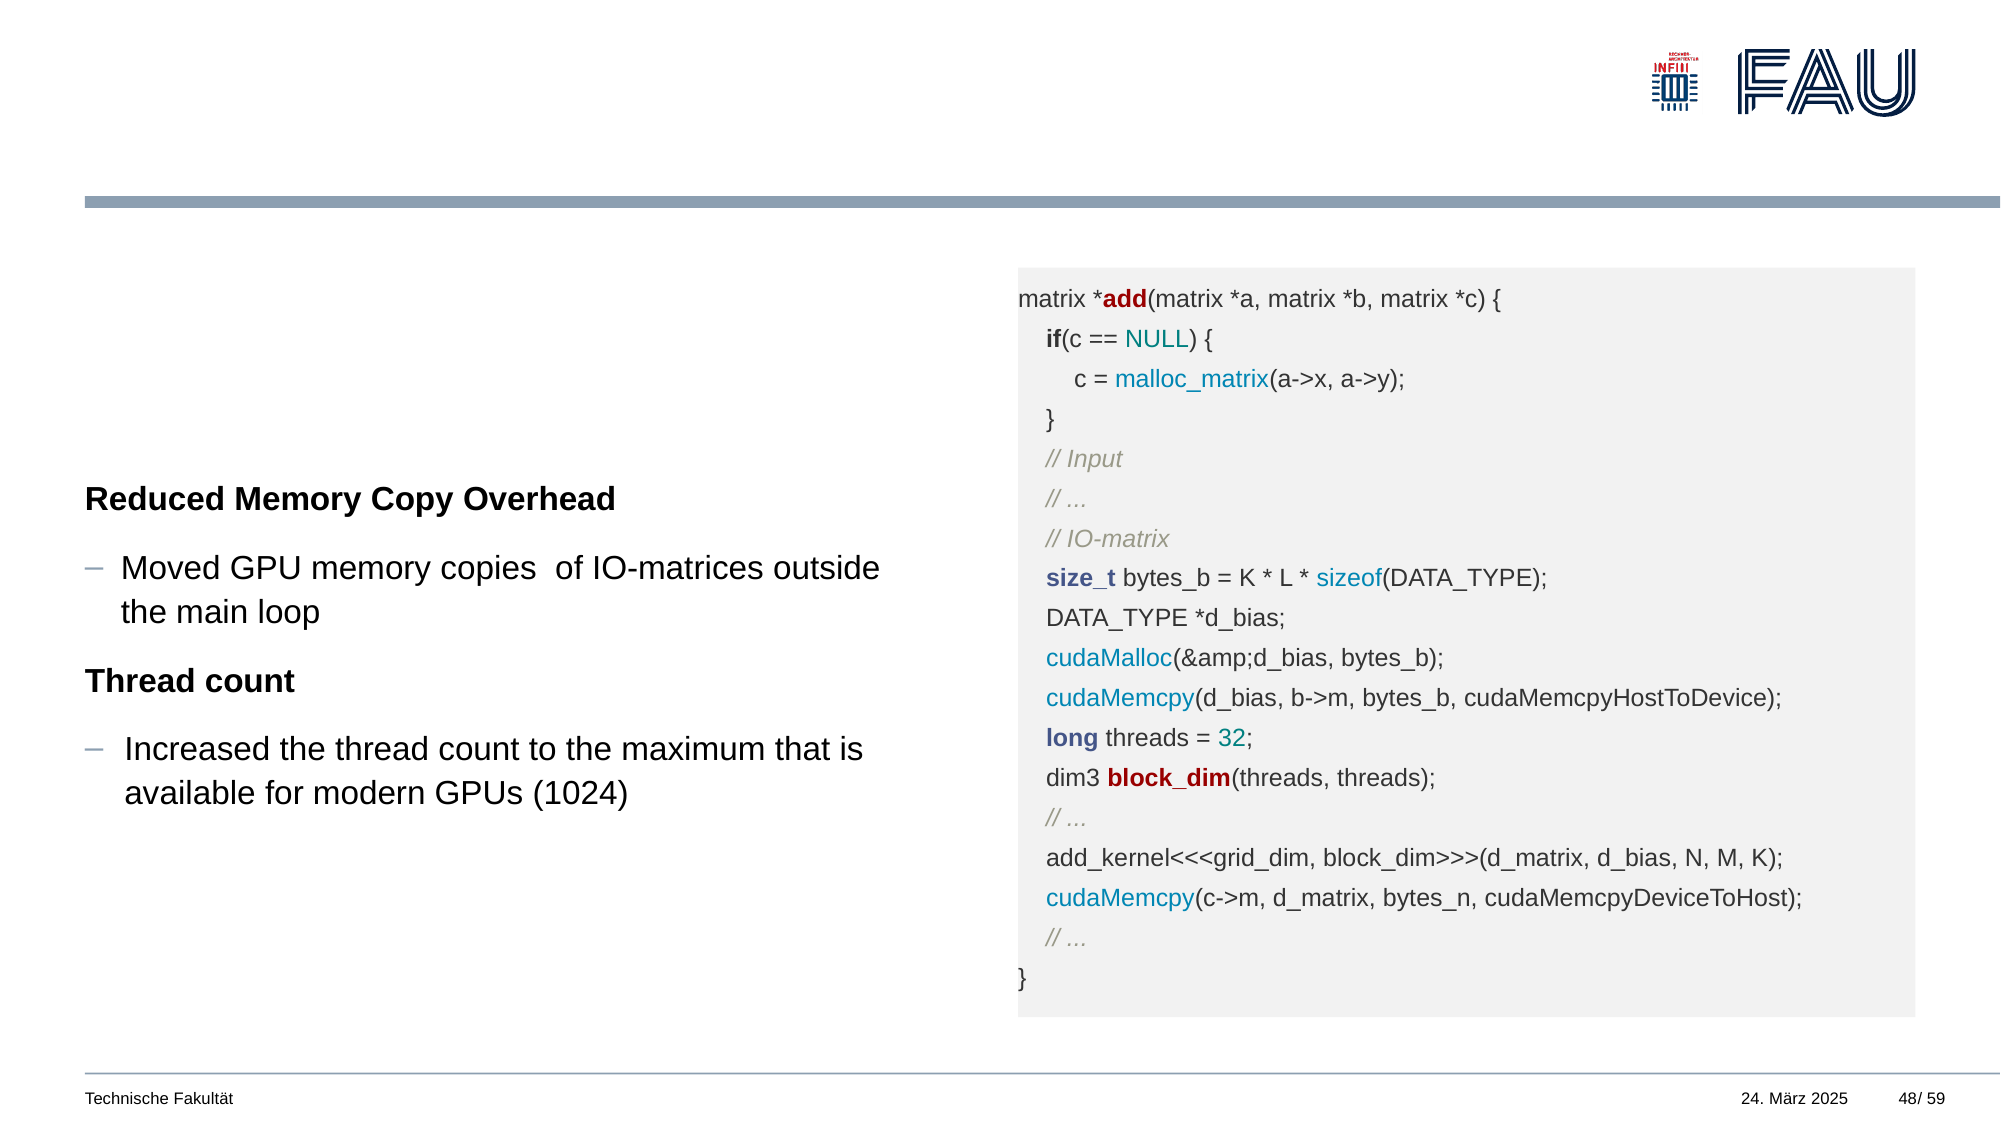

#

Reduced Memory Copy Overhead
Moved GPU memory copies  of IO-matrices outside the main loop
Thread count
Increased the thread count to the maximum that is available for modern GPUs (1024)
matrix *add(matrix *a, matrix *b, matrix *c) {
    if(c == NULL) {
        c = malloc_matrix(a->x, a->y);
    }
    // Input
    // ...
    // IO-matrix
    size_t bytes_b = K * L * sizeof(DATA_TYPE);
    DATA_TYPE *d_bias;
    cudaMalloc(&amp;d_bias, bytes_b);
    cudaMemcpy(d_bias, b->m, bytes_b, cudaMemcpyHostToDevice);
    long threads = 32;
    dim3 block_dim(threads, threads);
    // ...
    add_kernel<<<grid_dim, block_dim>>>(d_matrix, d_bias, N, M, K);
    cudaMemcpy(c->m, d_matrix, bytes_n, cudaMemcpyDeviceToHost);
    // ...
}
48
Technische Fakultät
24. März 2025